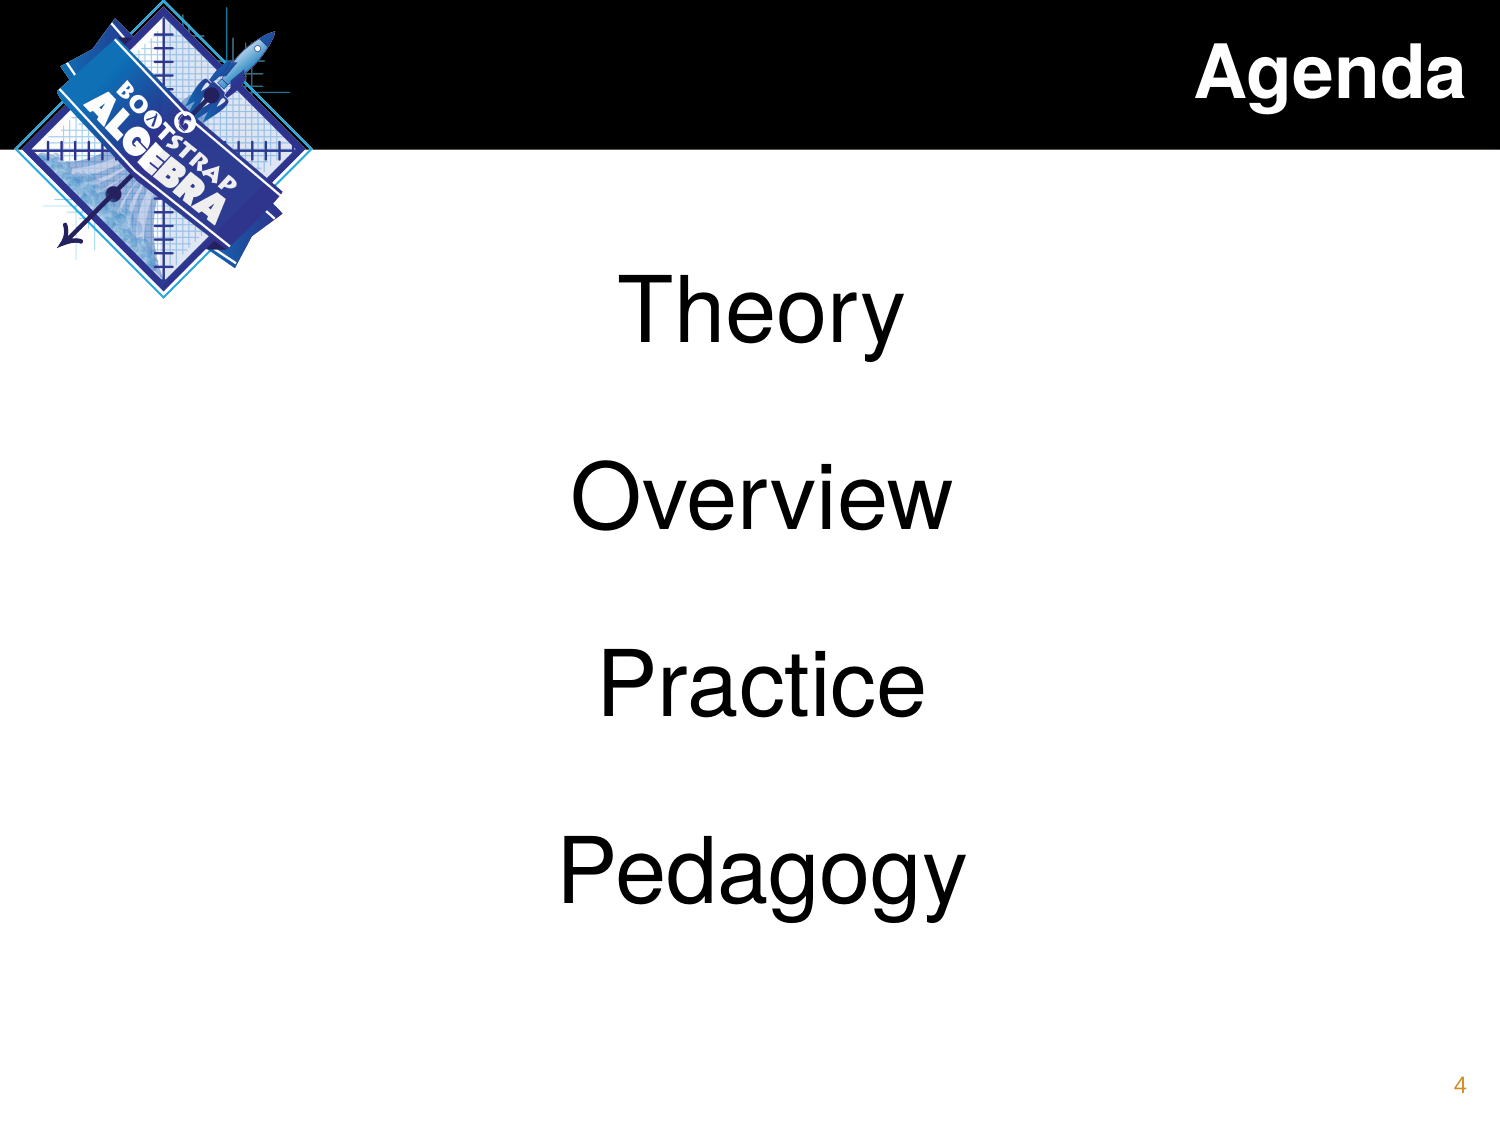

# Agenda
Theory
Overview
Practice
Pedagogy
4